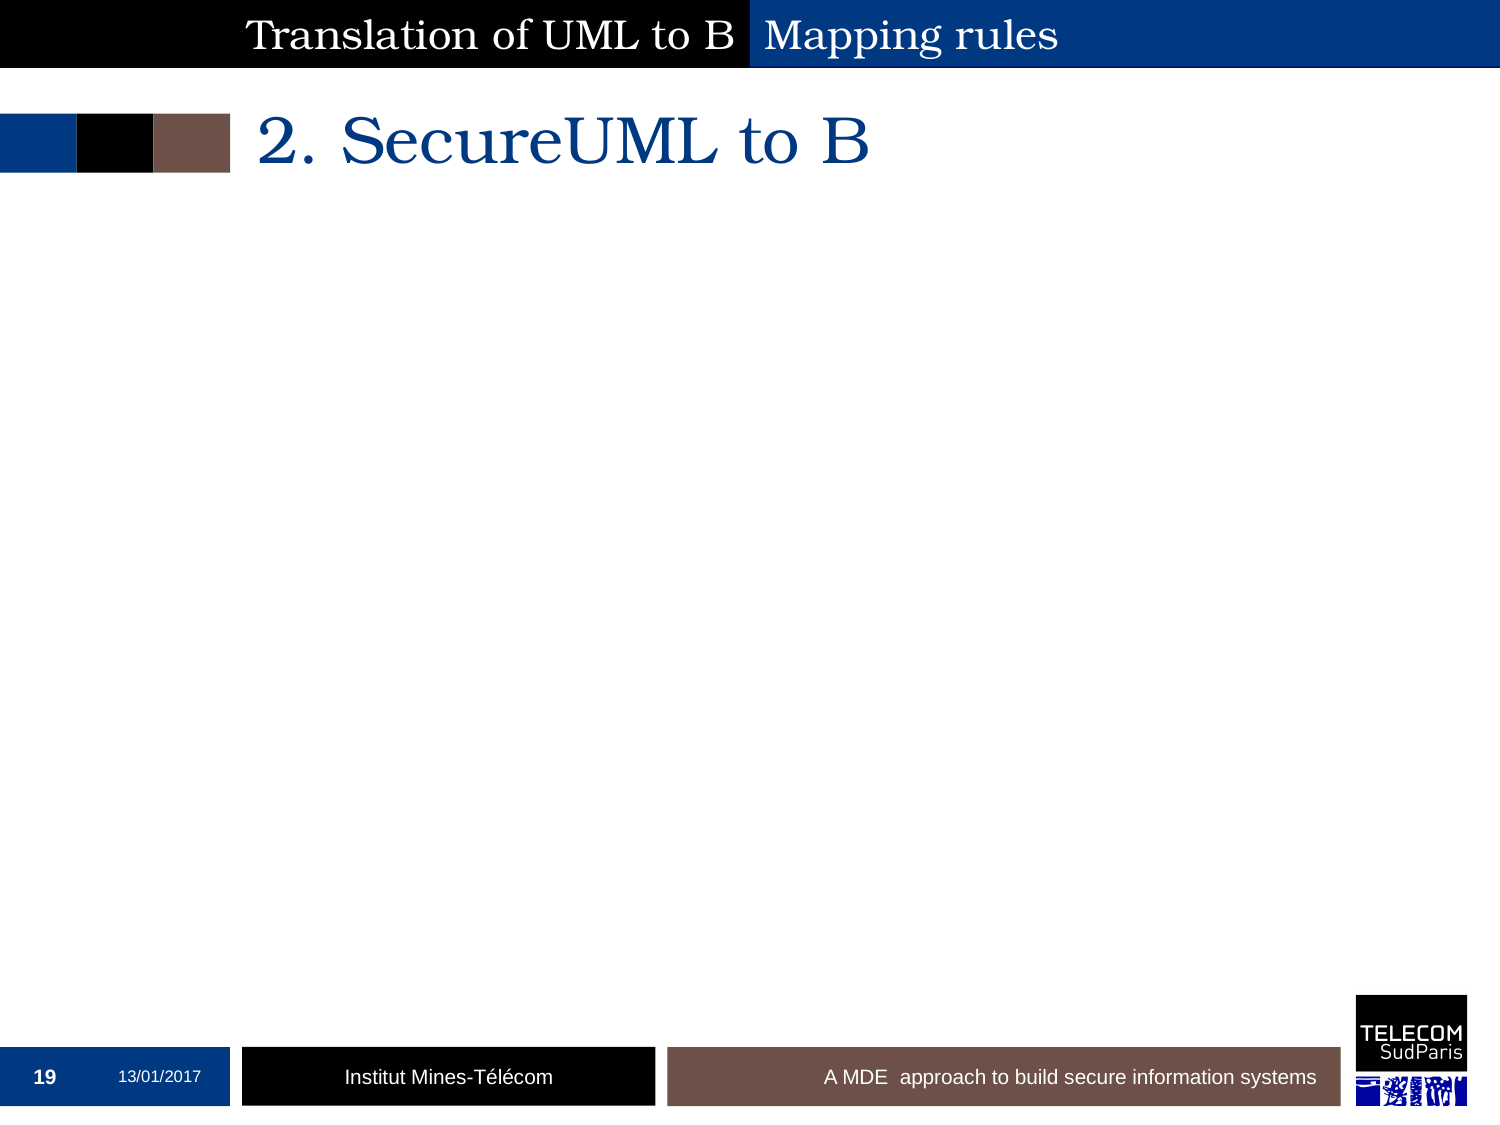

Translation of UML to B
Mapping rules
# 2. SecureUML to B

19
13/01/2017
A MDE  approach to build secure information systems